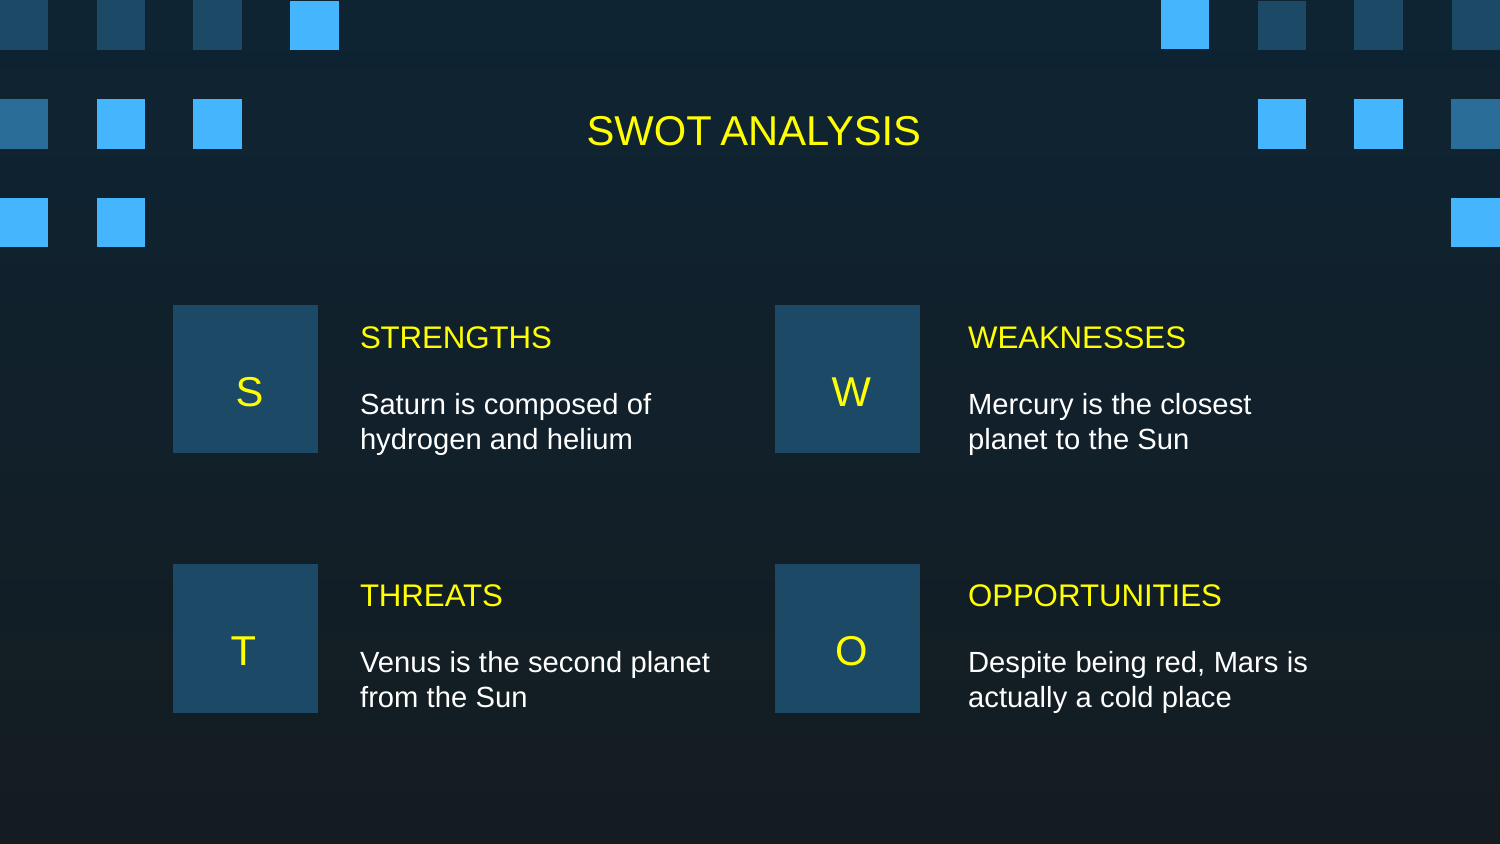

SWOT ANALYSIS
# STRENGTHS
WEAKNESSES

S
W
Saturn is composed of hydrogen and helium
Mercury is the closest planet to the Sun
THREATS
OPPORTUNITIES

T
O
Venus is the second planet from the Sun
Despite being red, Mars is actually a cold place